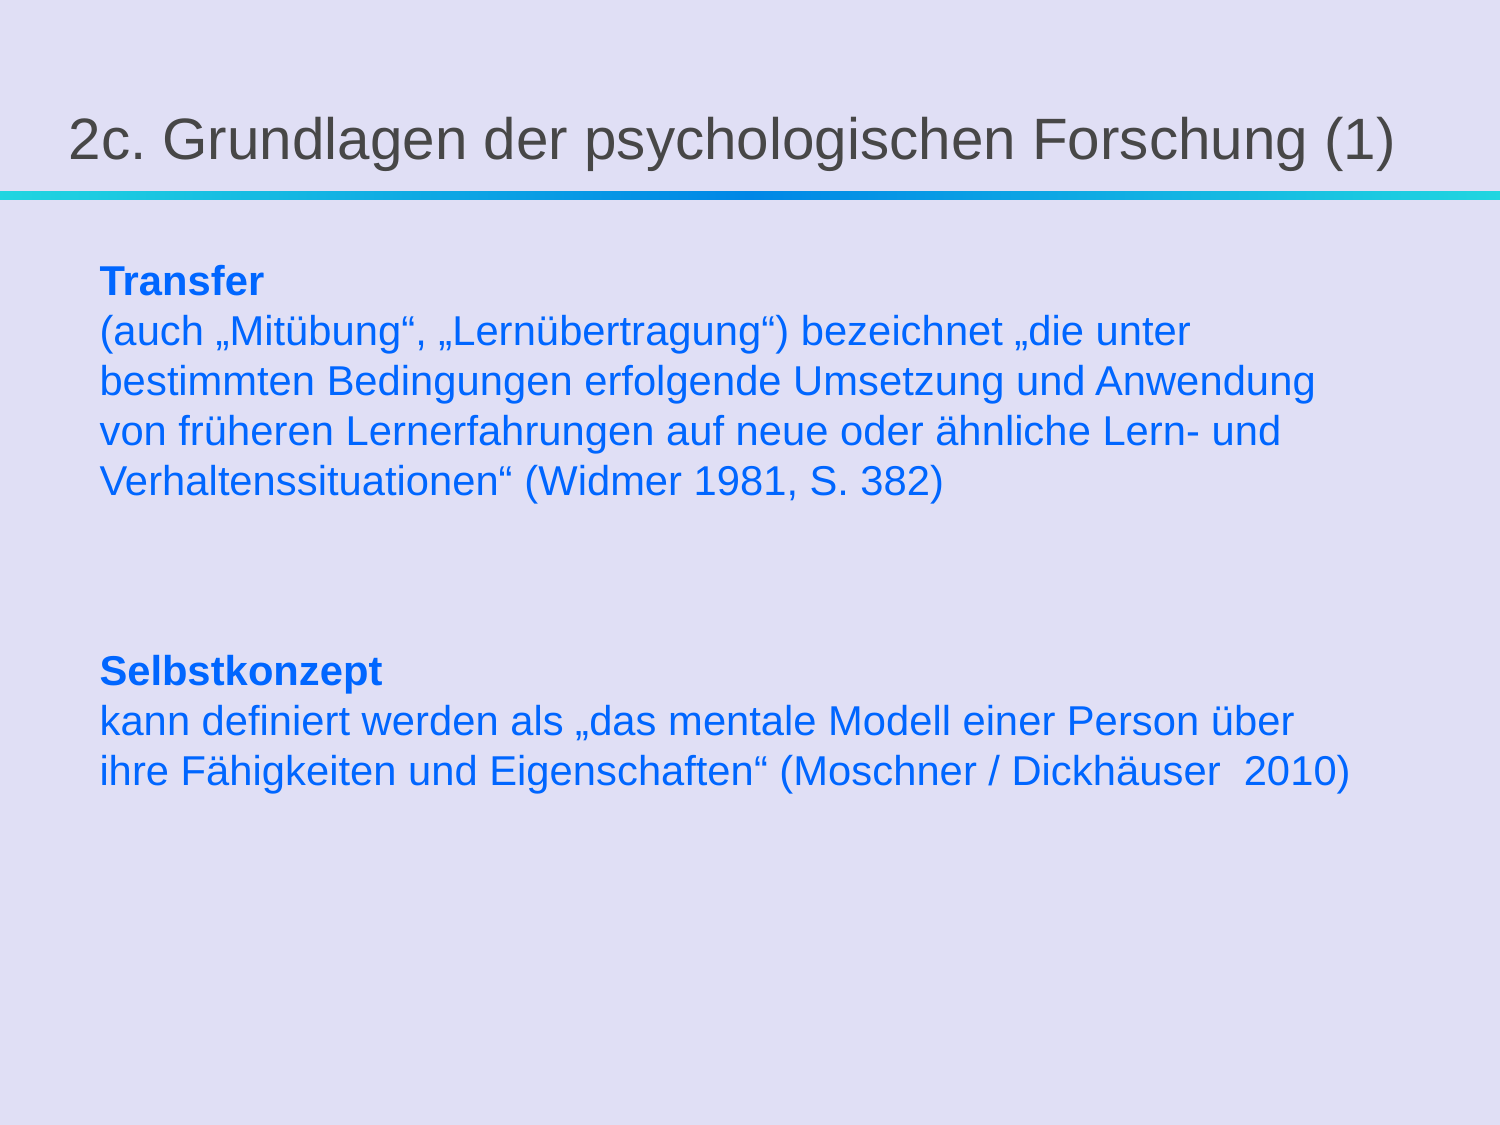

# 2c. Grundlagen der psychologischen Forschung (1)

Transfer
(auch „Mitübung“, „Lernübertragung“) bezeichnet „die unter bestimmten Bedingungen erfolgende Umsetzung und Anwendung von früheren Lernerfahrungen auf neue oder ähnliche Lern- und Verhaltenssituationen“ (Widmer 1981, S. 382)

Selbstkonzept
kann definiert werden als „das mentale Modell einer Person über ihre Fähigkeiten und Eigenschaften“ (Moschner / Dickhäuser  2010)